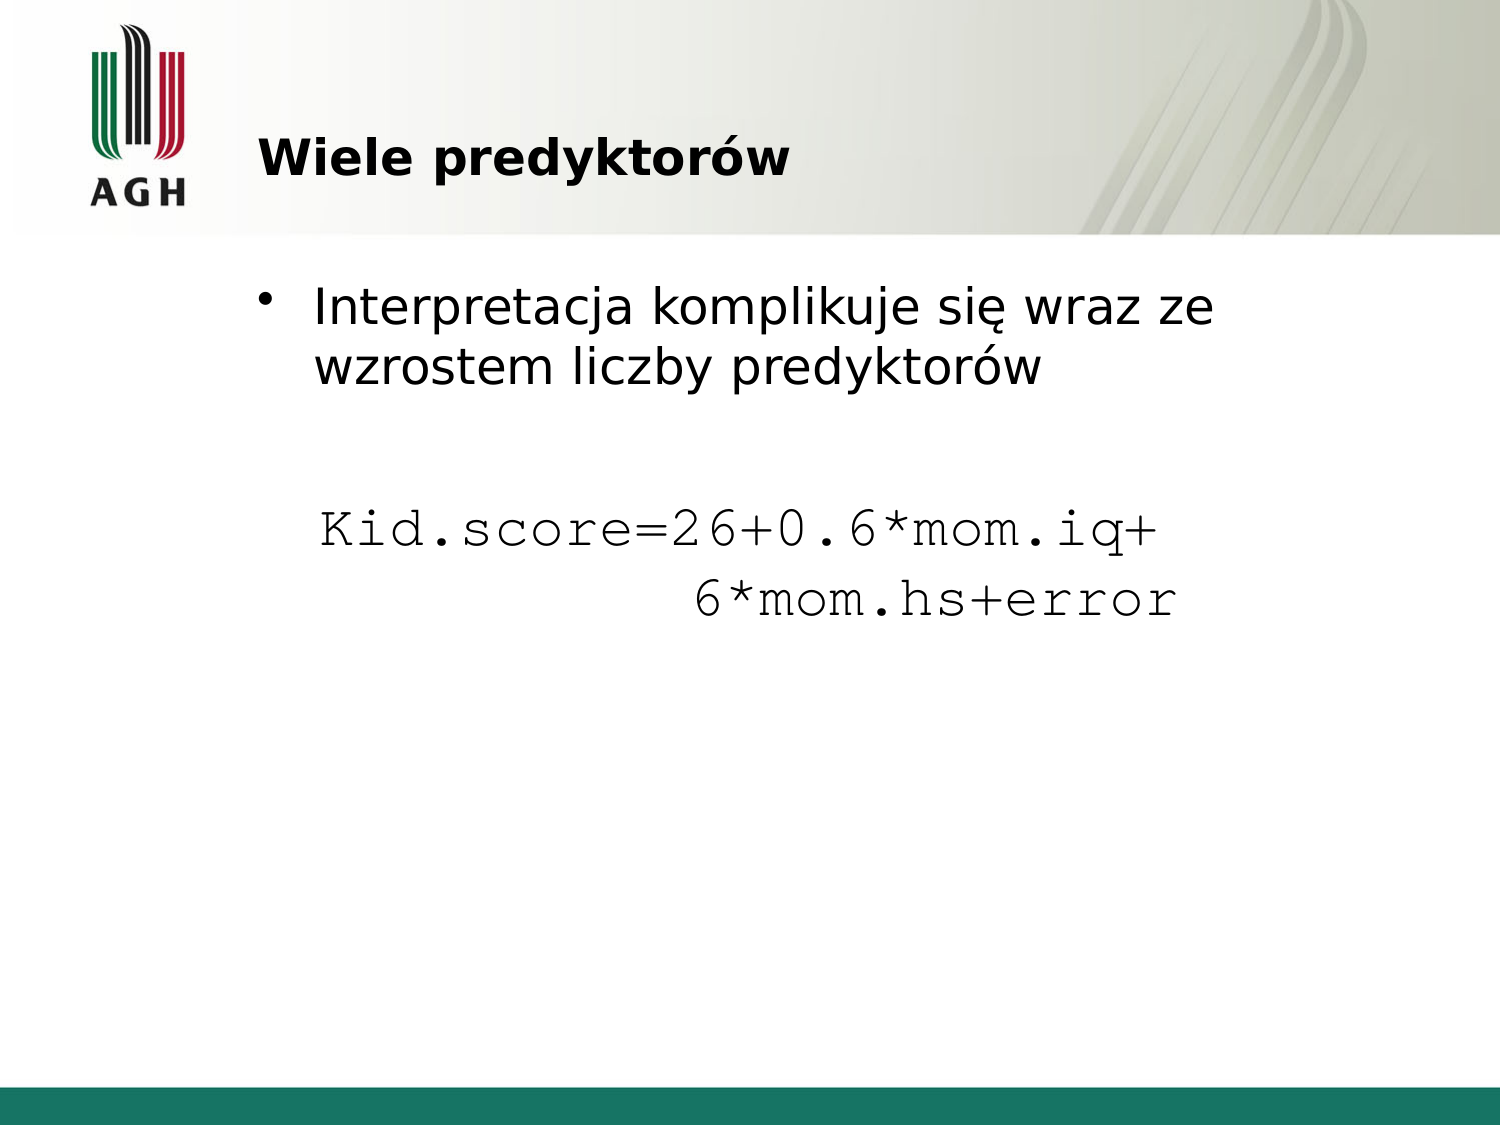

# Wiele predyktorów
Interpretacja komplikuje się wraz ze wzrostem liczby predyktorów
Kid.score=26+0.6*mom.iq+
		  6*mom.hs+error